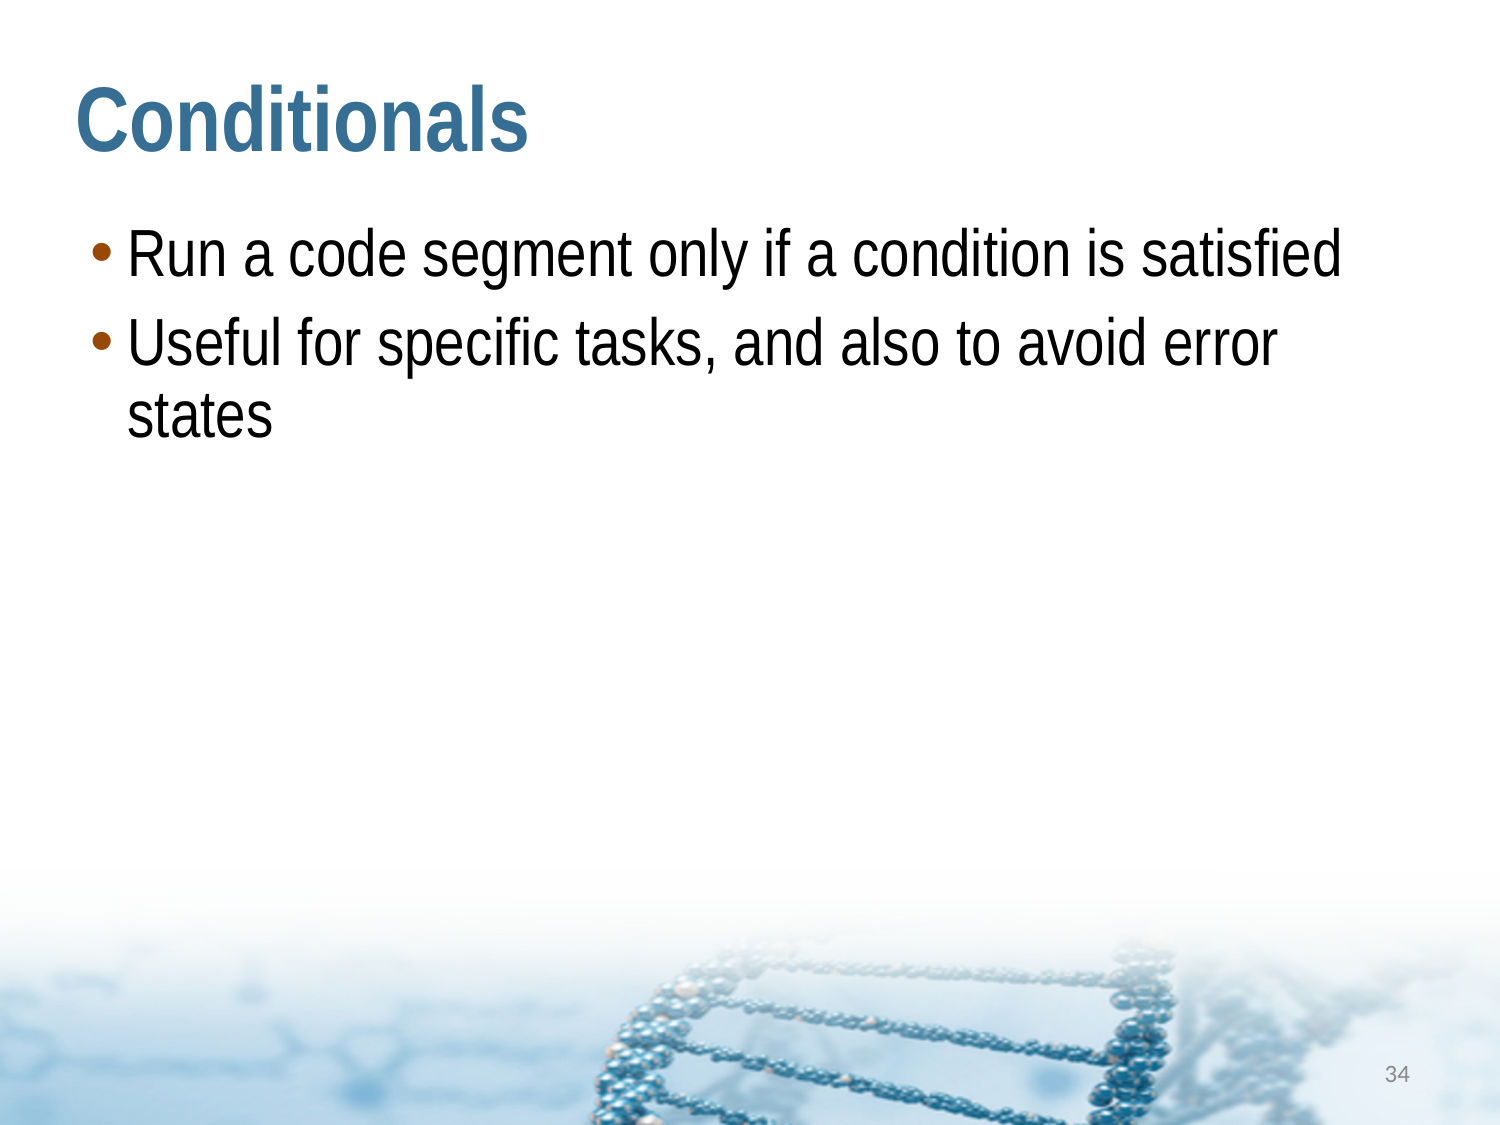

# Conditionals
Run a code segment only if a condition is satisfied
Useful for specific tasks, and also to avoid error states

34